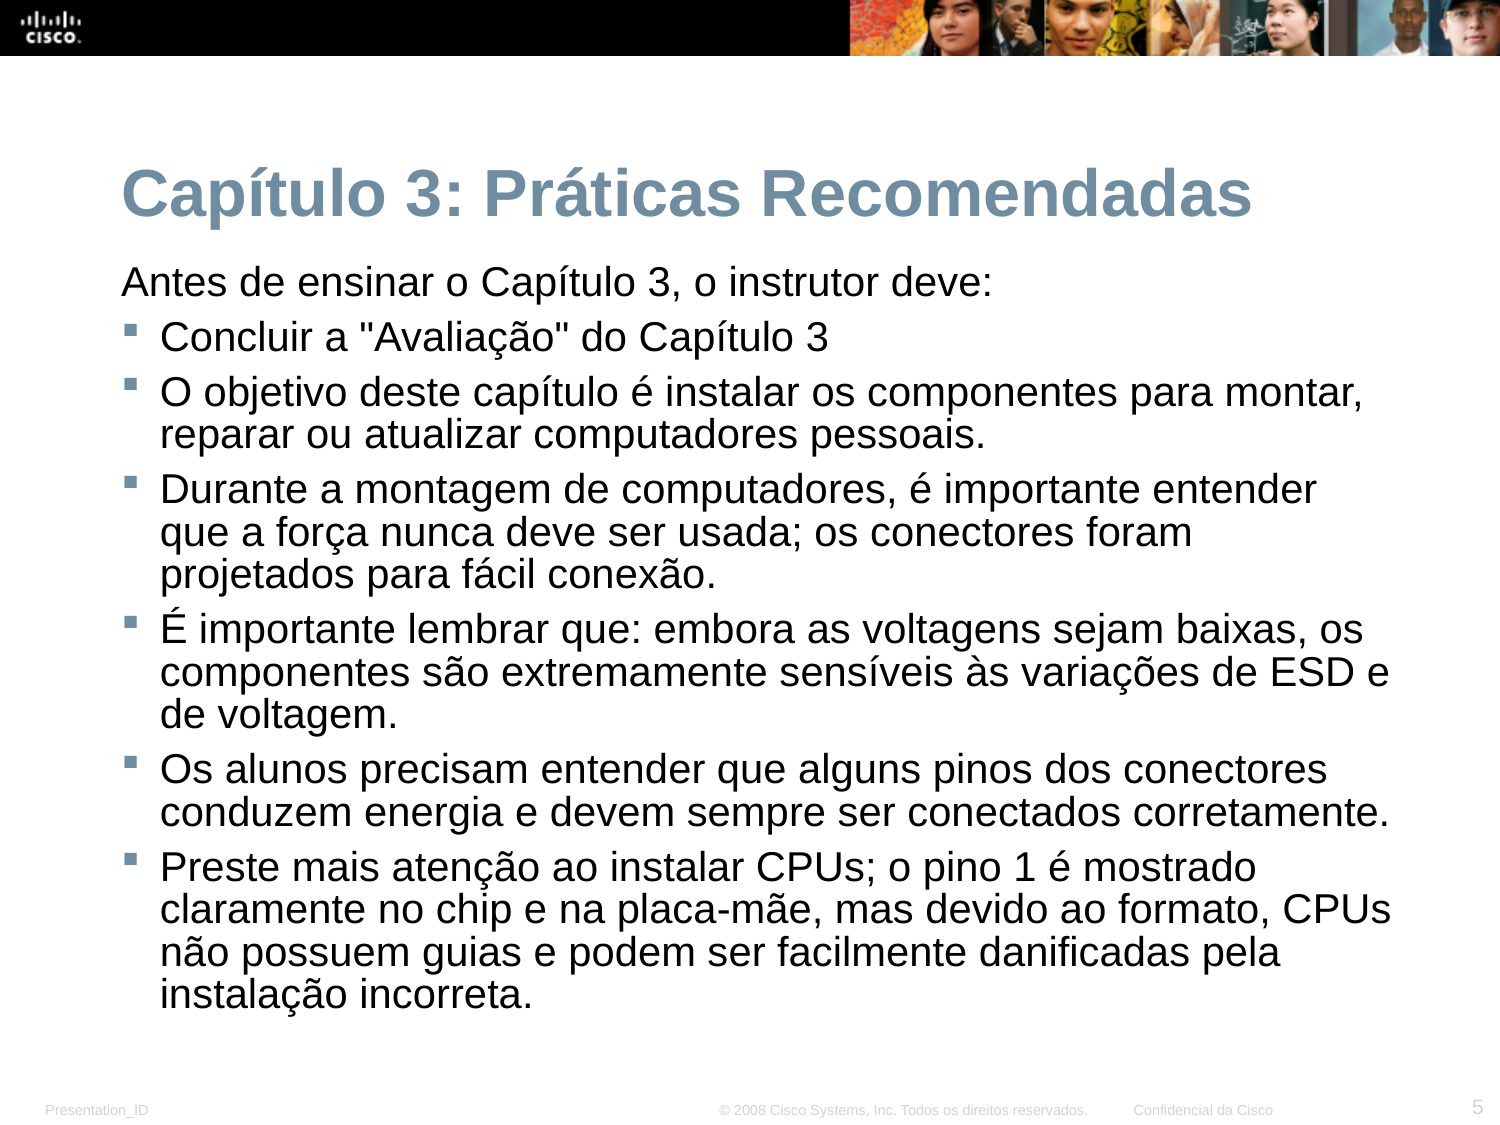

Capítulo 3: Práticas Recomendadas
Antes de ensinar o Capítulo 3, o instrutor deve:
Concluir a "Avaliação" do Capítulo 3
O objetivo deste capítulo é instalar os componentes para montar, reparar ou atualizar computadores pessoais.
Durante a montagem de computadores, é importante entender que a força nunca deve ser usada; os conectores foram projetados para fácil conexão.
É importante lembrar que: embora as voltagens sejam baixas, os componentes são extremamente sensíveis às variações de ESD e de voltagem.
Os alunos precisam entender que alguns pinos dos conectores conduzem energia e devem sempre ser conectados corretamente.
Preste mais atenção ao instalar CPUs; o pino 1 é mostrado claramente no chip e na placa-mãe, mas devido ao formato, CPUs não possuem guias e podem ser facilmente danificadas pela instalação incorreta.